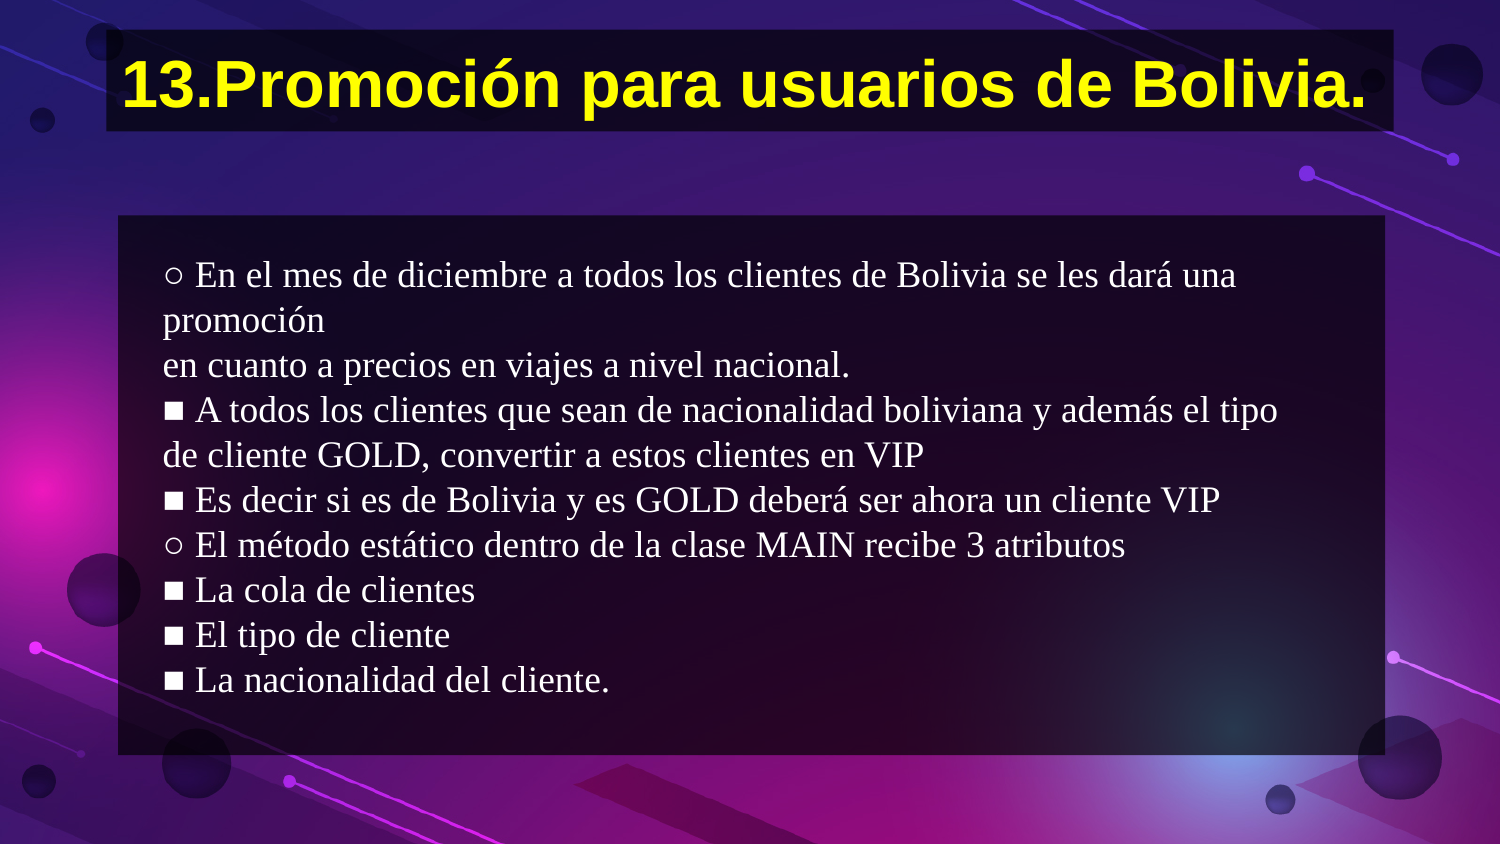

# 13.Promoción para usuarios de Bolivia.
○ En el mes de diciembre a todos los clientes de Bolivia se les dará una promoción
en cuanto a precios en viajes a nivel nacional.
■ A todos los clientes que sean de nacionalidad boliviana y además el tipo
de cliente GOLD, convertir a estos clientes en VIP
■ Es decir si es de Bolivia y es GOLD deberá ser ahora un cliente VIP
○ El método estático dentro de la clase MAIN recibe 3 atributos
■ La cola de clientes
■ El tipo de cliente
■ La nacionalidad del cliente.